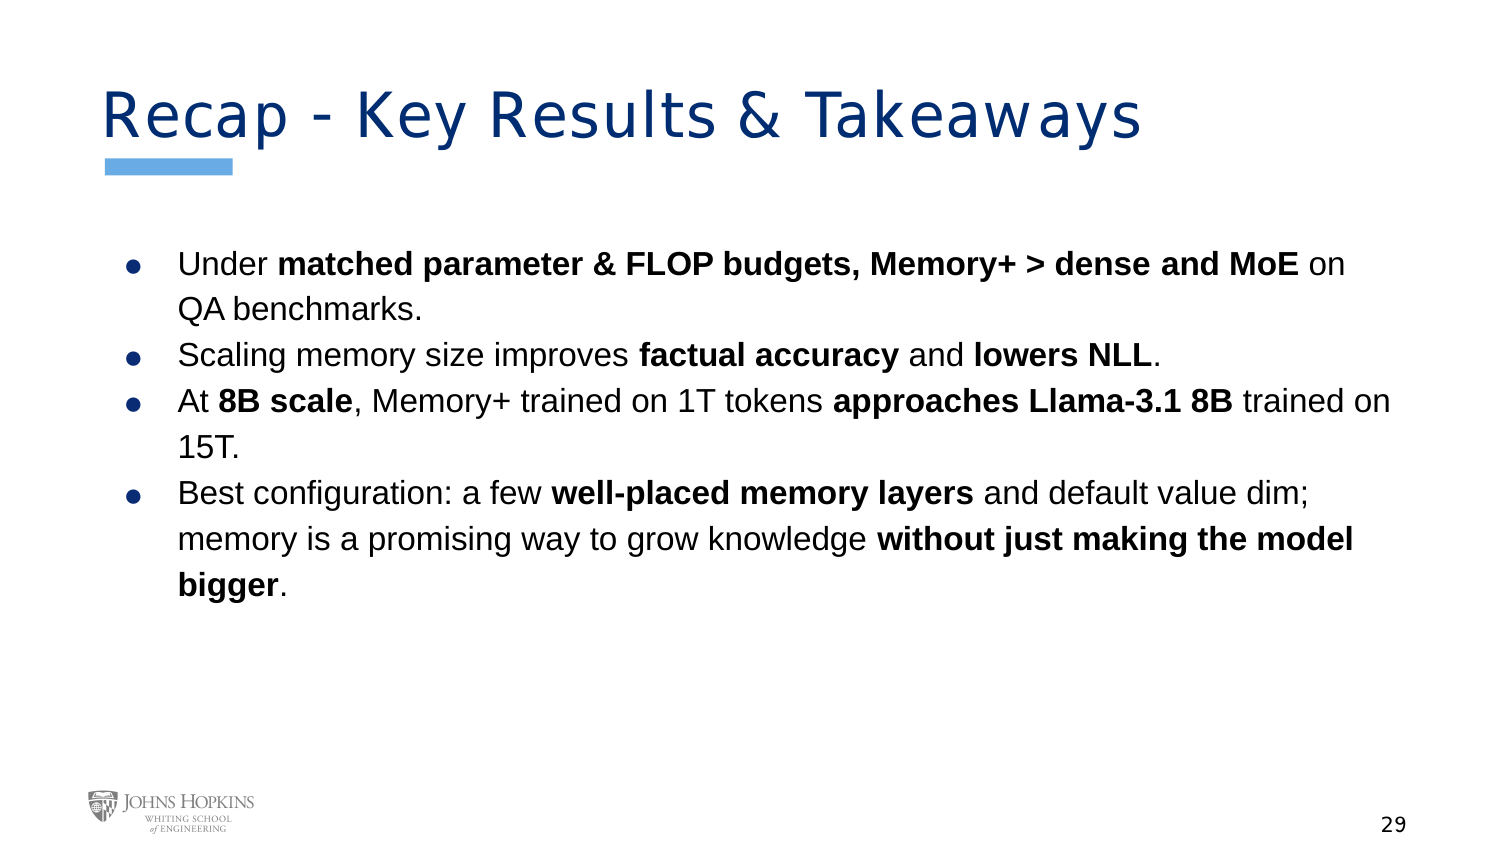

# Recap - Key Results & Takeaways
Under matched parameter & FLOP budgets, Memory+ > dense and MoE on QA benchmarks.
Scaling memory size improves factual accuracy and lowers NLL.
At 8B scale, Memory+ trained on 1T tokens approaches Llama-3.1 8B trained on 15T.
Best configuration: a few well-placed memory layers and default value dim; memory is a promising way to grow knowledge without just making the model bigger.